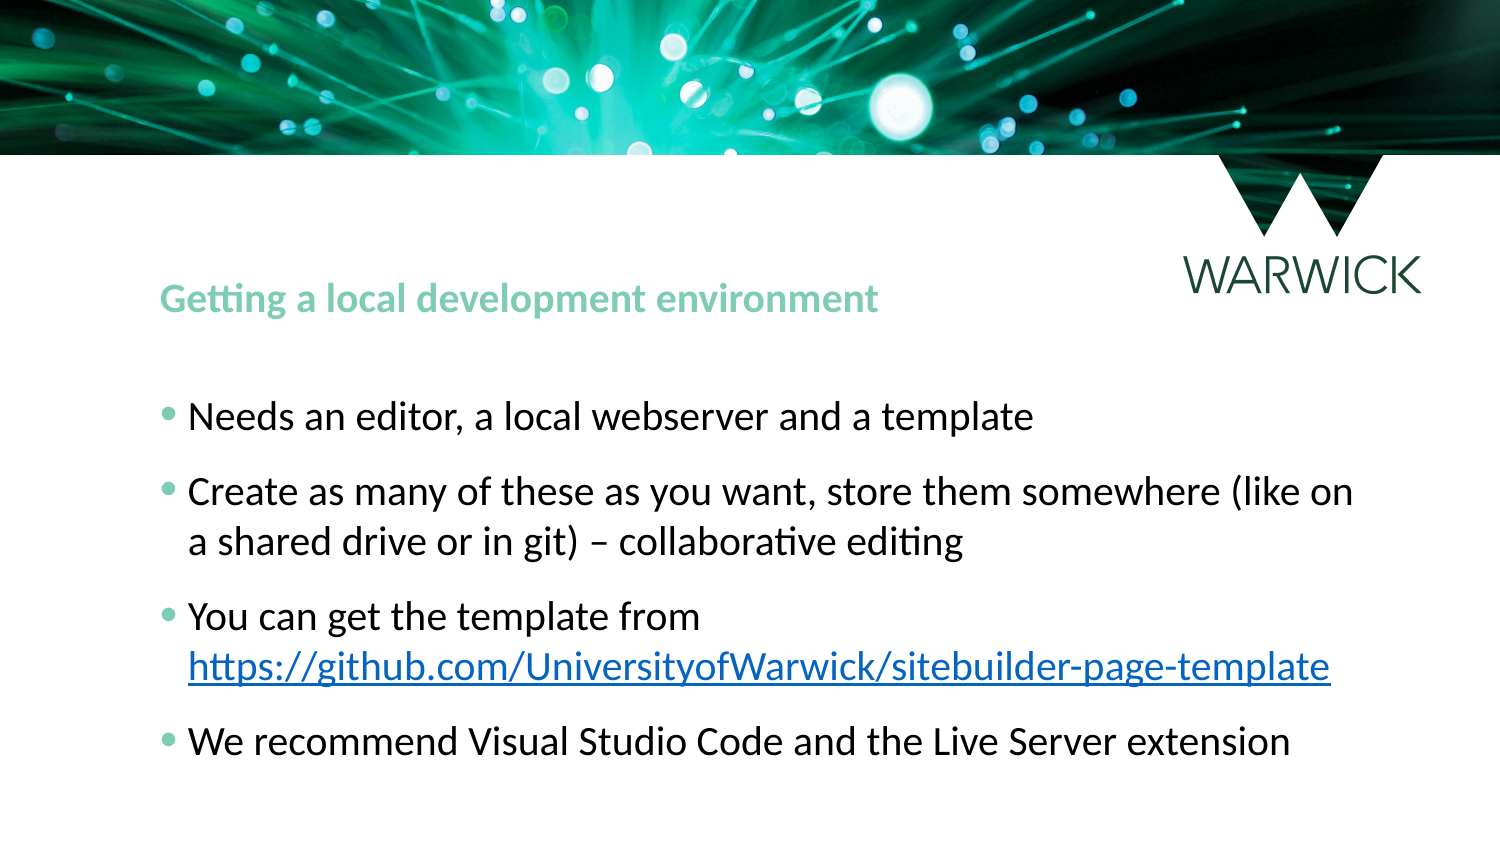

Getting a local development environment
Needs an editor, a local webserver and a template
Create as many of these as you want, store them somewhere (like on a shared drive or in git) – collaborative editing
You can get the template from https://github.com/UniversityofWarwick/sitebuilder-page-template
We recommend Visual Studio Code and the Live Server extension